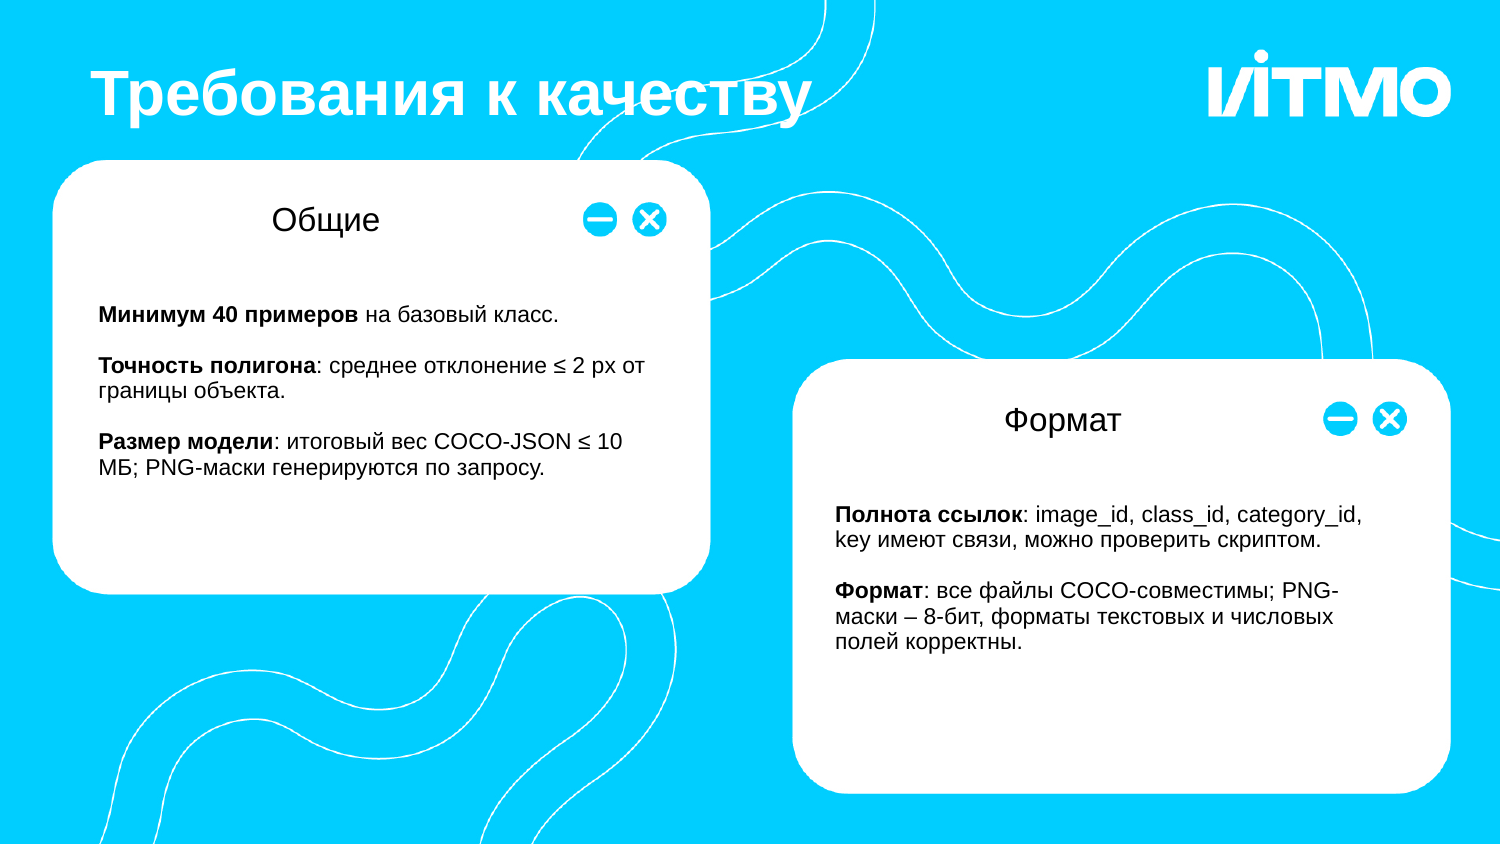

# Требования к качеству
Общие
Минимум 40 примеров на базовый класс.

Точность полигона: среднее отклонение ≤ 2 px от границы объекта.

Размер модели: итоговый вес COCO-JSON ≤ 10 МБ; PNG-маски генерируются по запросу.
Формат
Полнота ссылок: image_id, class_id, category_id, key имеют связи, можно проверить скриптом.

Формат: все файлы COCO-совместимы; PNG-маски – 8-бит, форматы текстовых и числовых полей корректны.